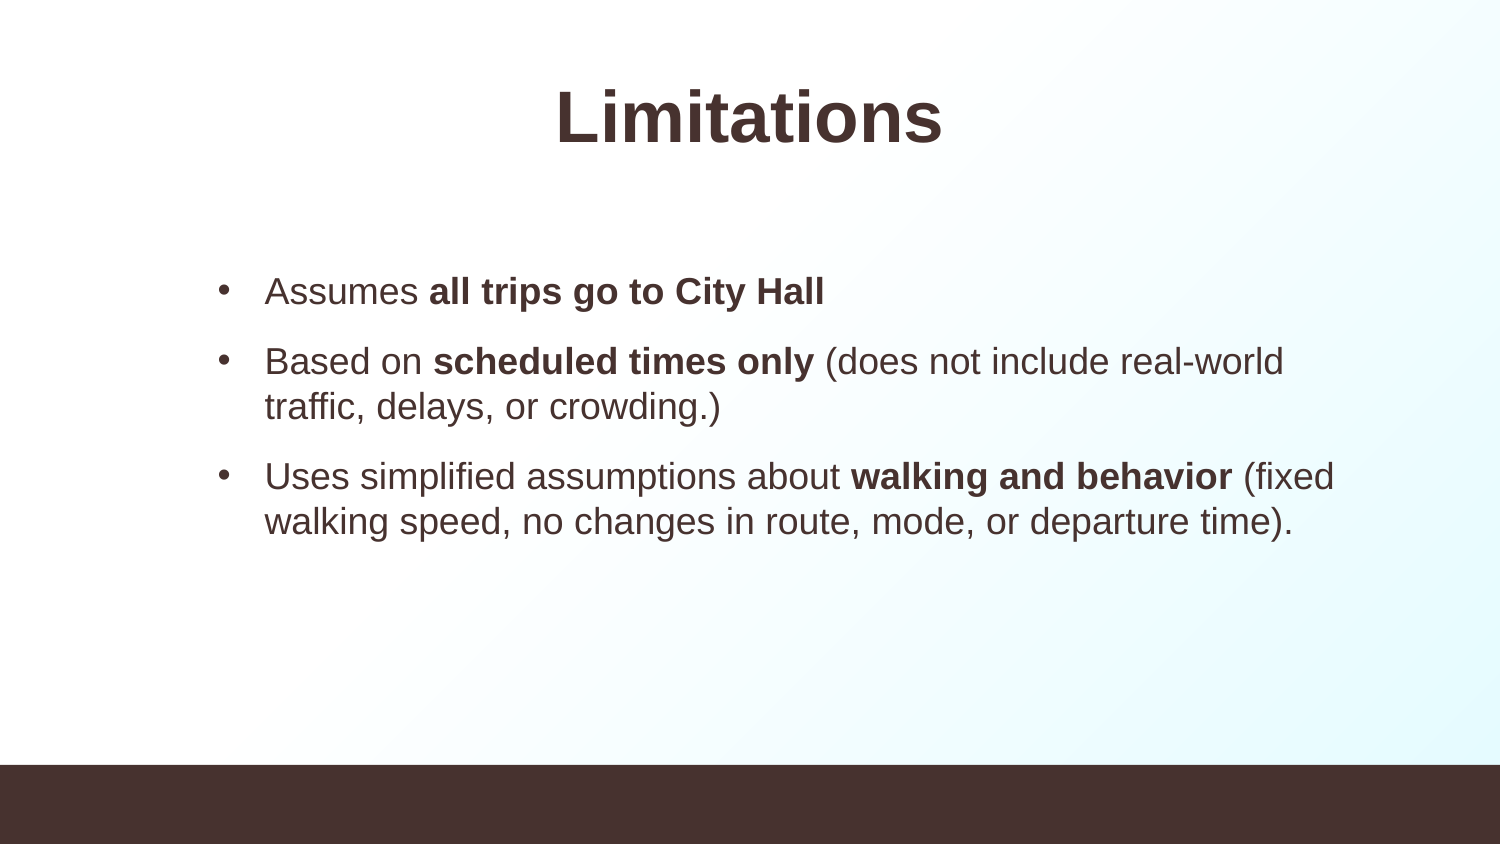

# Limitations
Assumes all trips go to City Hall
Based on scheduled times only (does not include real-world traffic, delays, or crowding.)
Uses simplified assumptions about walking and behavior (fixed walking speed, no changes in route, mode, or departure time).